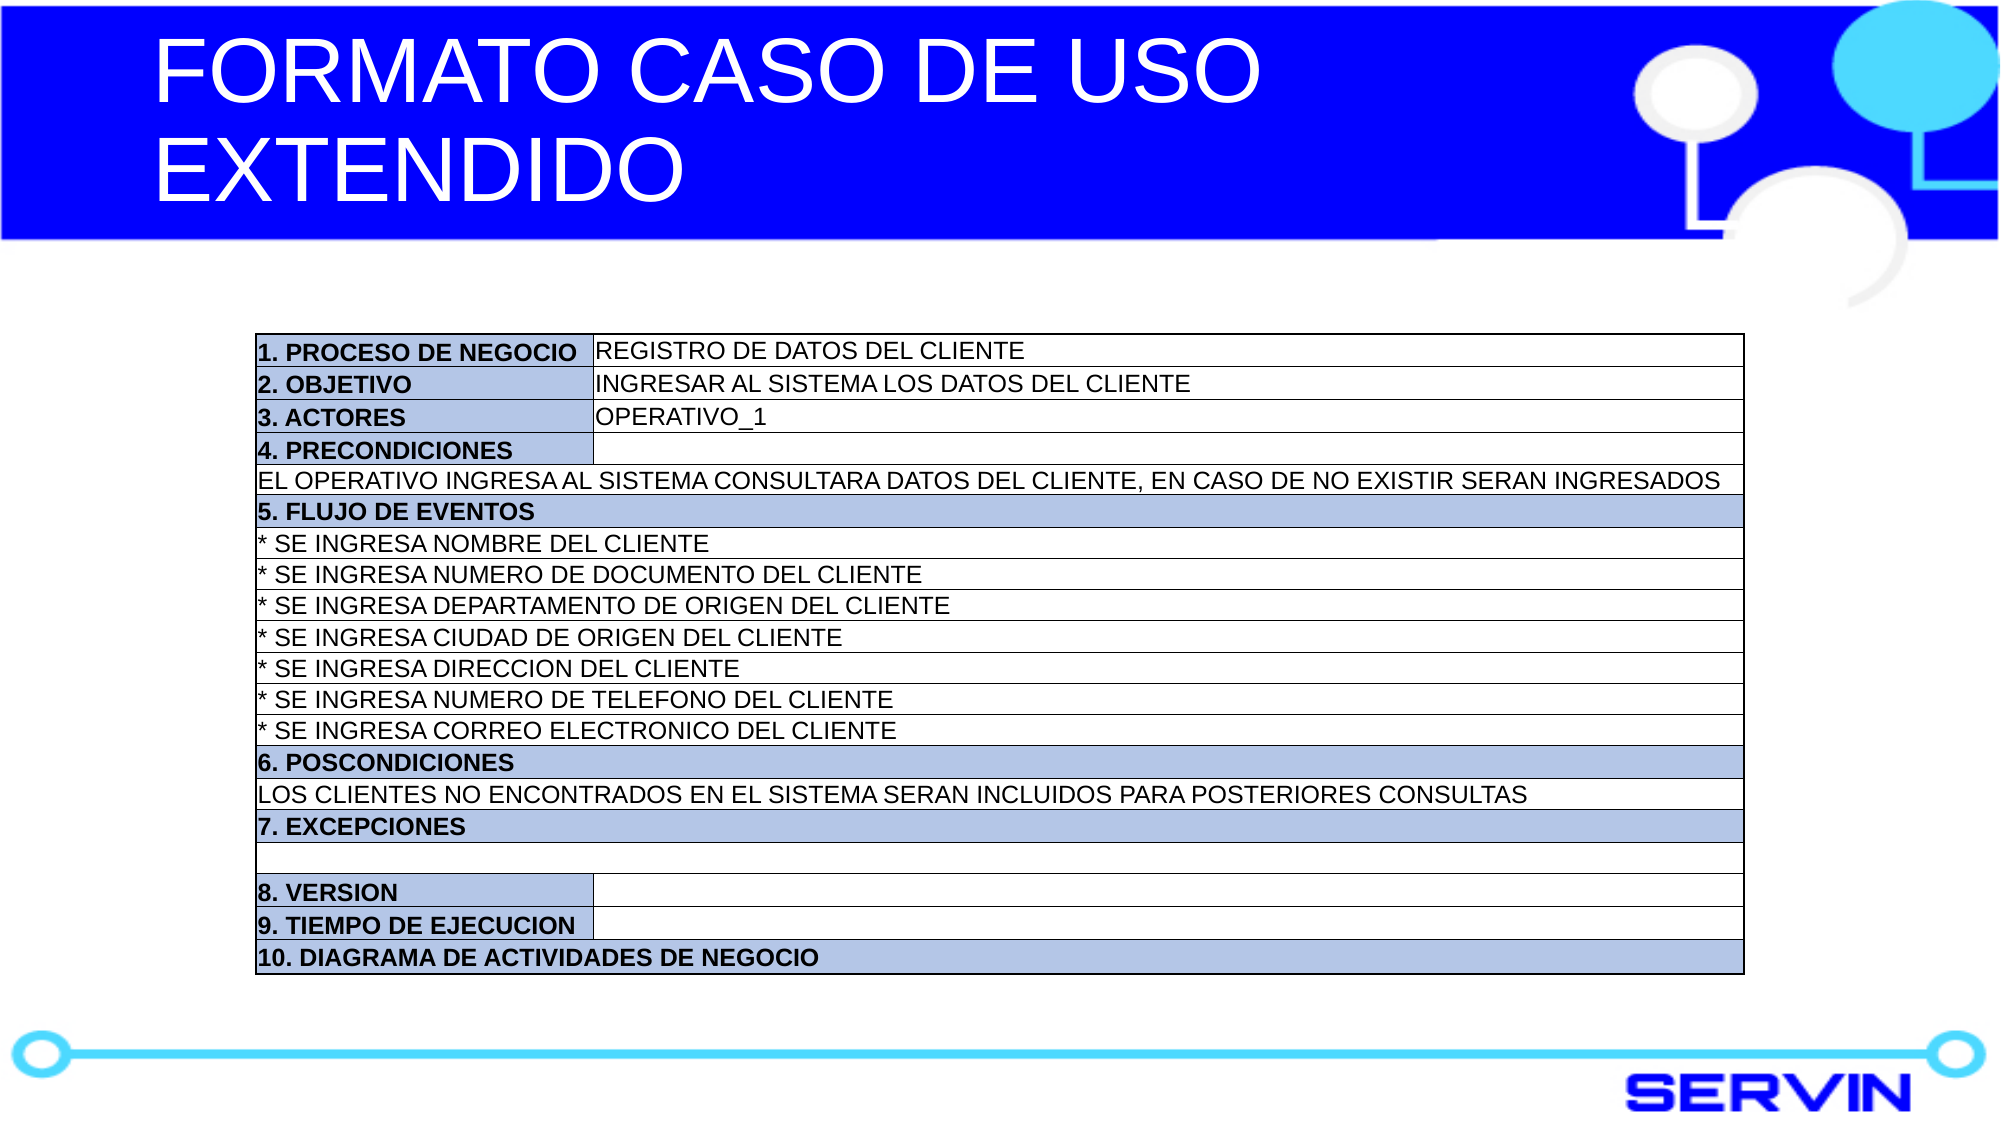

# FORMATO CASO DE USO EXTENDIDO
| 1. PROCESO DE NEGOCIO | REGISTRO DE DATOS DEL CLIENTE |
| --- | --- |
| 2. OBJETIVO | INGRESAR AL SISTEMA LOS DATOS DEL CLIENTE |
| 3. ACTORES | OPERATIVO\_1 |
| 4. PRECONDICIONES |  |
| EL OPERATIVO INGRESA AL SISTEMA CONSULTARA DATOS DEL CLIENTE, EN CASO DE NO EXISTIR SERAN INGRESADOS |  |
| 5. FLUJO DE EVENTOS |  |
| \* SE INGRESA NOMBRE DEL CLIENTE |  |
| \* SE INGRESA NUMERO DE DOCUMENTO DEL CLIENTE |  |
| \* SE INGRESA DEPARTAMENTO DE ORIGEN DEL CLIENTE |  |
| \* SE INGRESA CIUDAD DE ORIGEN DEL CLIENTE |  |
| \* SE INGRESA DIRECCION DEL CLIENTE |  |
| \* SE INGRESA NUMERO DE TELEFONO DEL CLIENTE |  |
| \* SE INGRESA CORREO ELECTRONICO DEL CLIENTE |  |
| 6. POSCONDICIONES |  |
| LOS CLIENTES NO ENCONTRADOS EN EL SISTEMA SERAN INCLUIDOS PARA POSTERIORES CONSULTAS |  |
| 7. EXCEPCIONES |  |
|  |  |
| 8. VERSION |  |
| 9. TIEMPO DE EJECUCION |  |
| 10. DIAGRAMA DE ACTIVIDADES DE NEGOCIO |  |